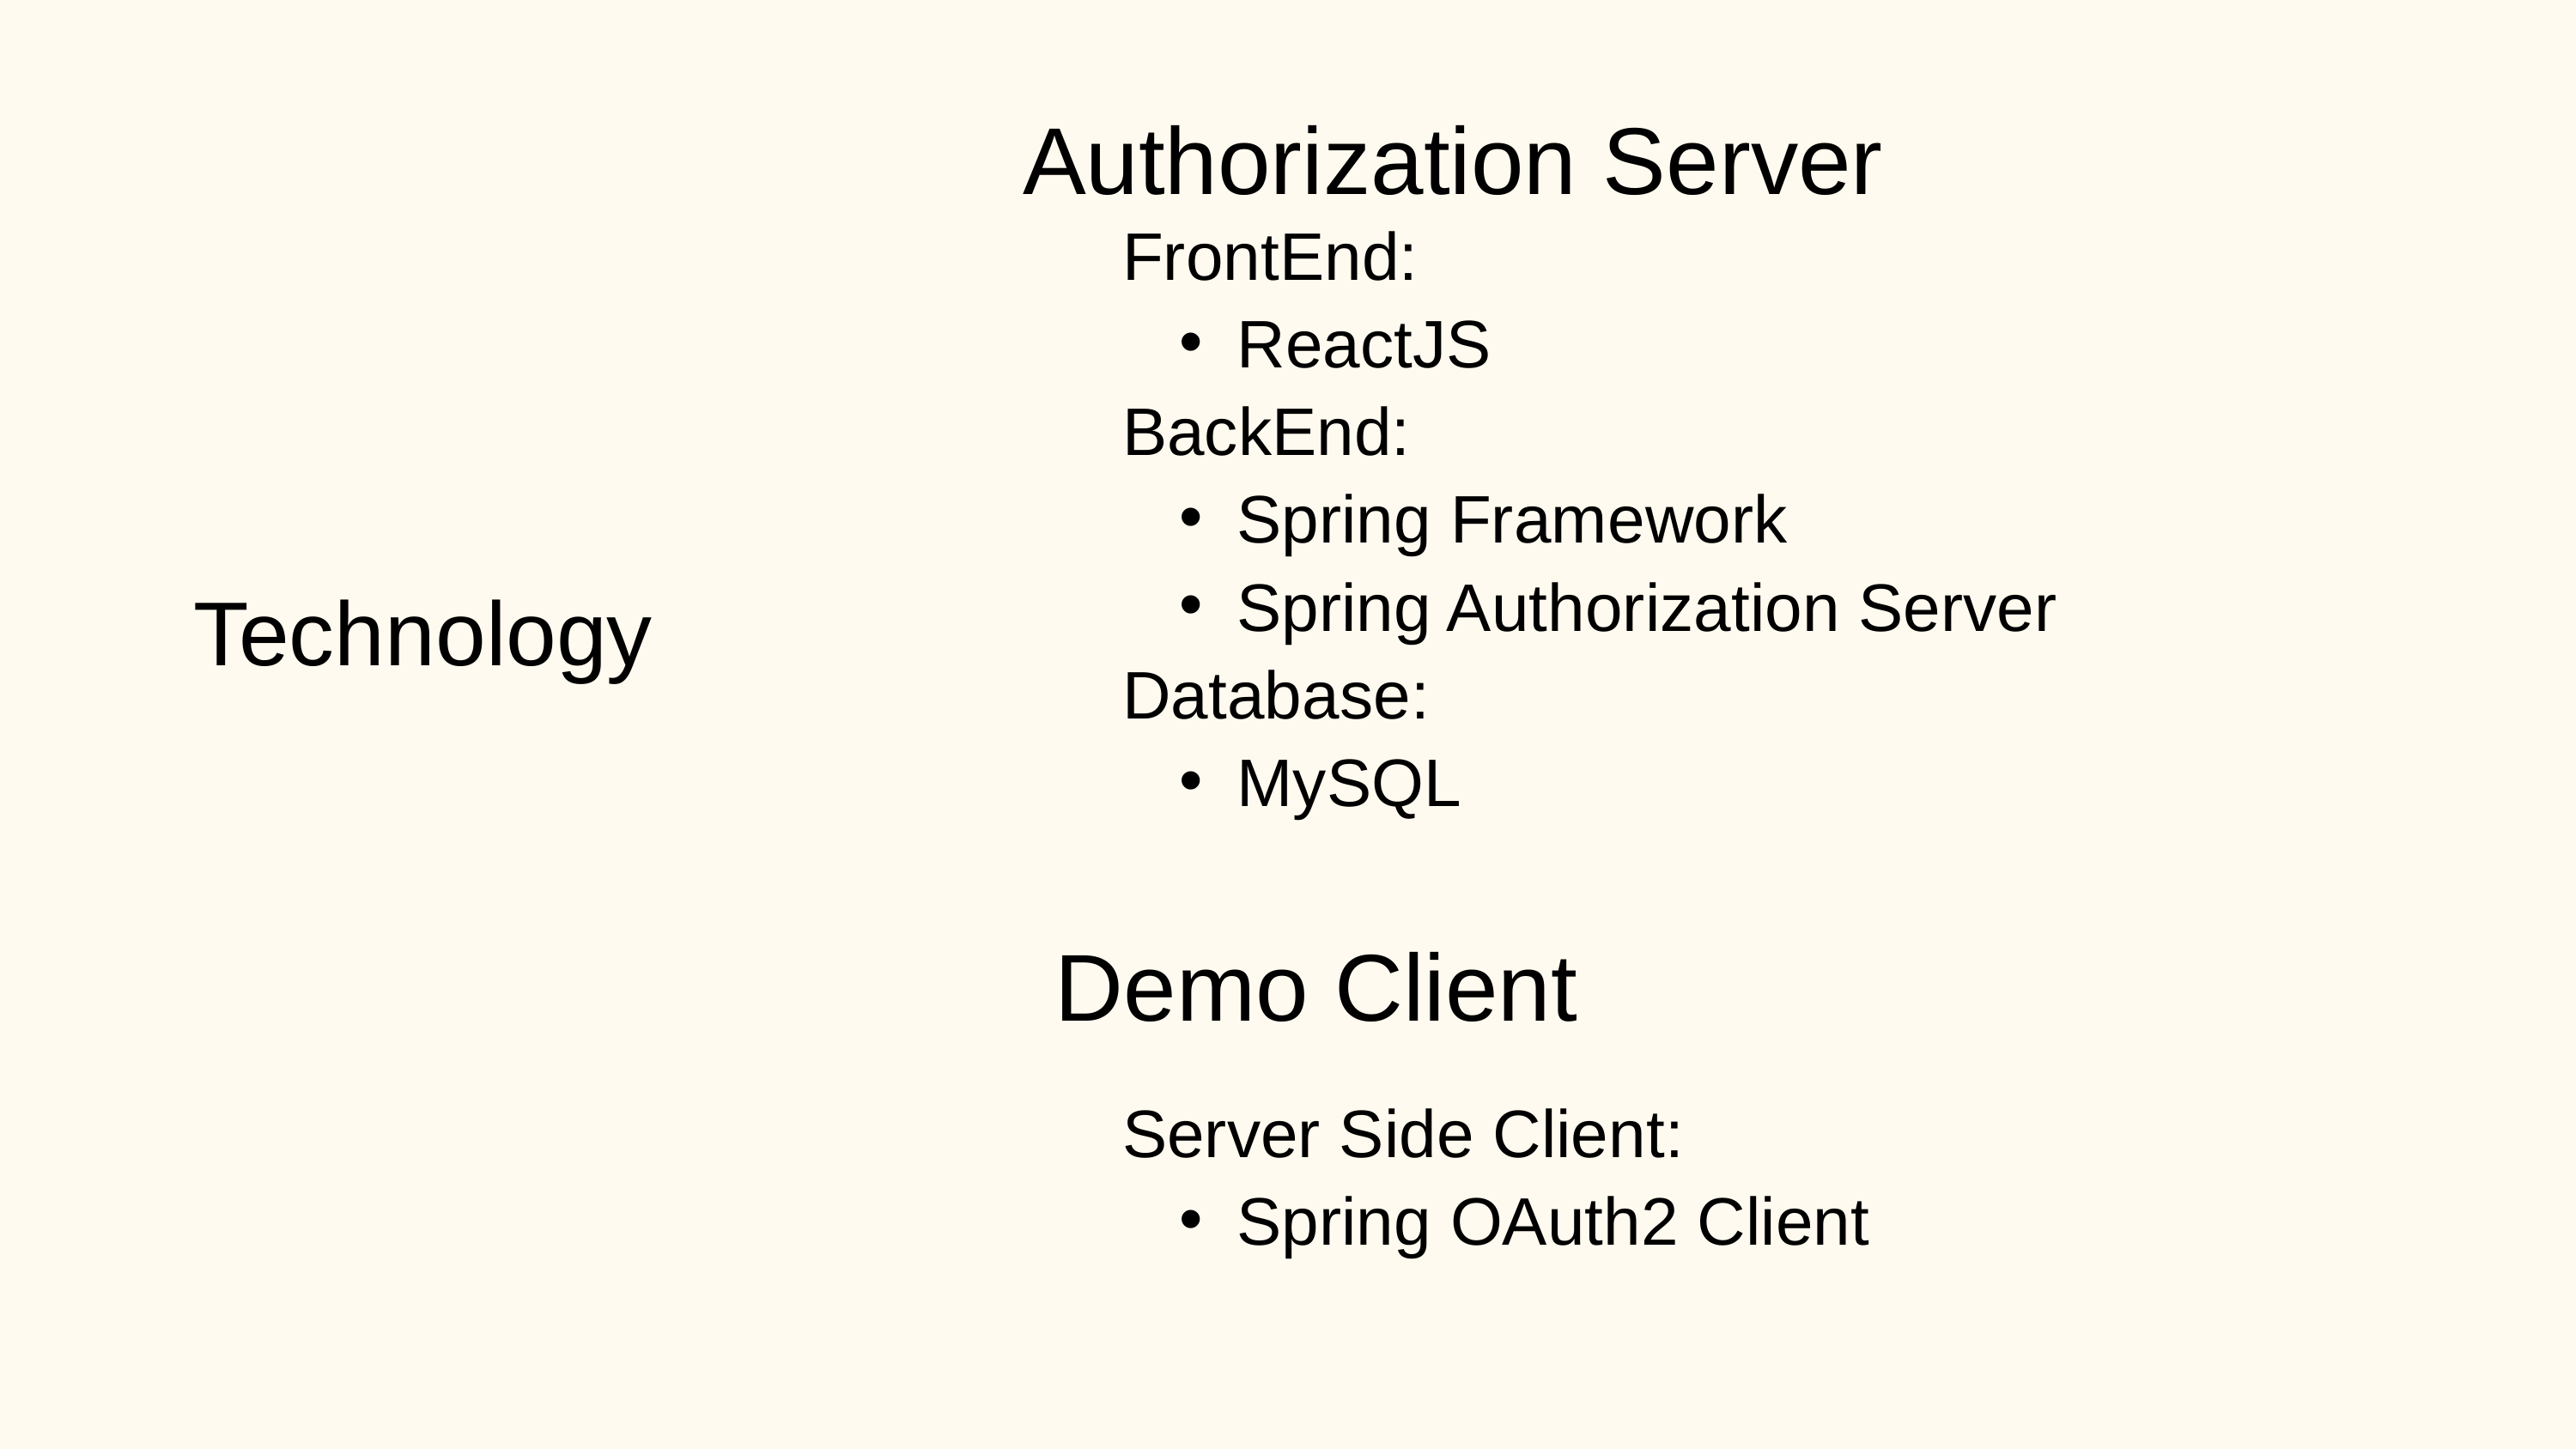

Authorization Server
FrontEnd:
ReactJS
BackEnd:
Spring Framework
Spring Authorization Server
Database:
MySQL

Technology
Demo Client
Server Side Client:
Spring OAuth2 Client